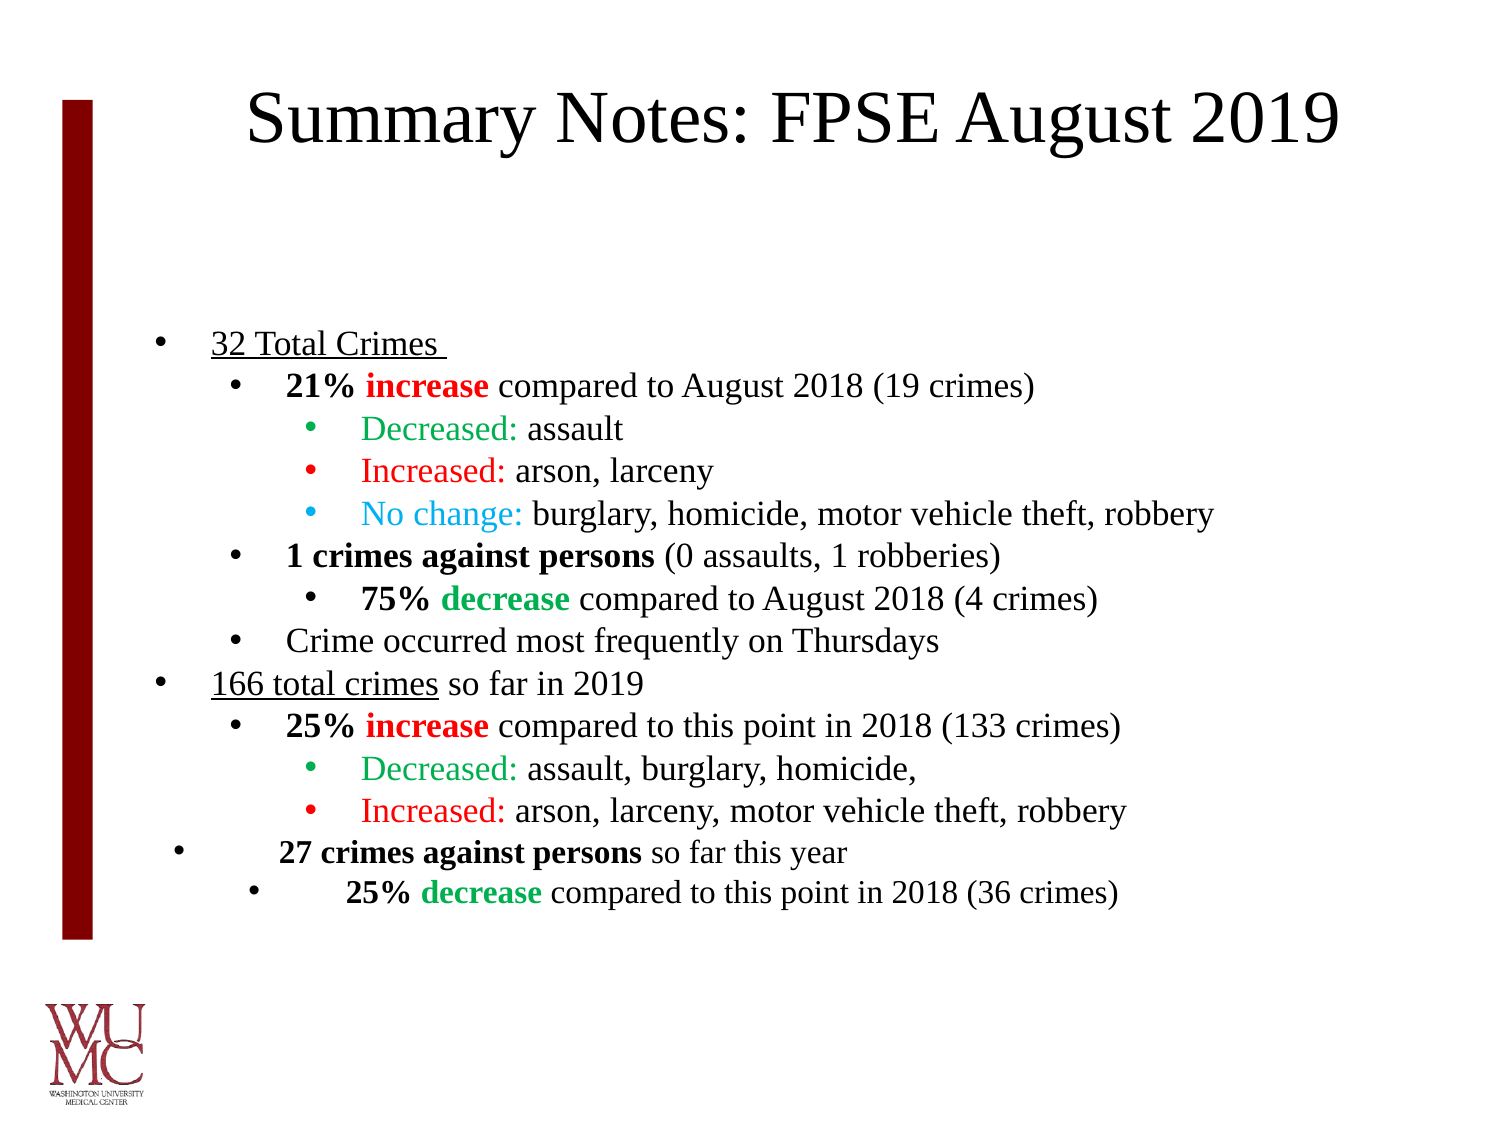

# Summary Notes: FPSE August 2019
32 Total Crimes
21% increase compared to August 2018 (19 crimes)
Decreased: assault
Increased: arson, larceny
No change: burglary, homicide, motor vehicle theft, robbery
1 crimes against persons (0 assaults, 1 robberies)
75% decrease compared to August 2018 (4 crimes)
Crime occurred most frequently on Thursdays
166 total crimes so far in 2019
25% increase compared to this point in 2018 (133 crimes)
Decreased: assault, burglary, homicide,
Increased: arson, larceny, motor vehicle theft, robbery
      27 crimes against persons so far this year
     25% decrease compared to this point in 2018 (36 crimes)